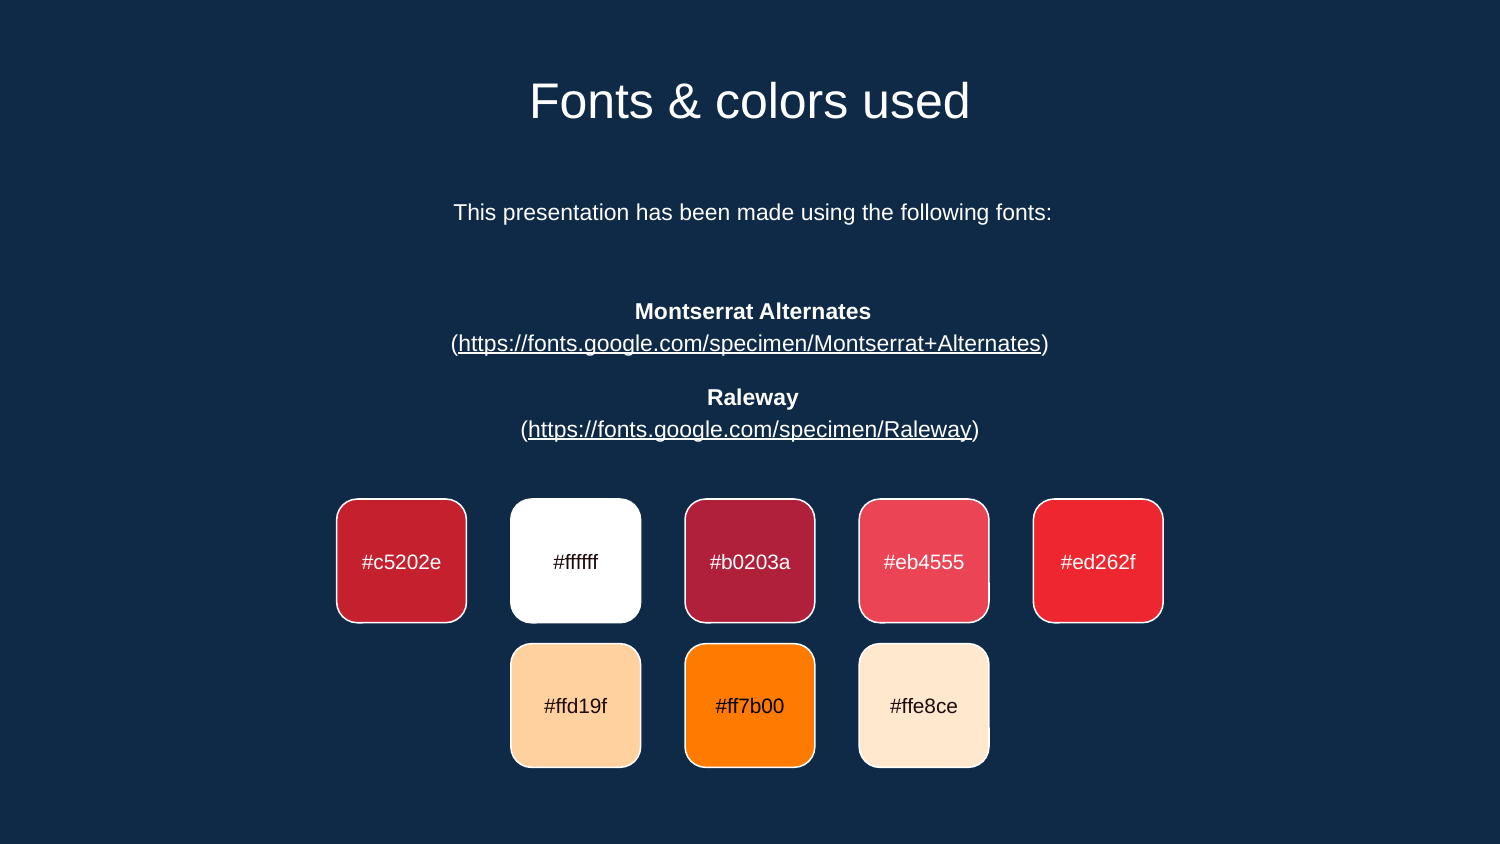

# Fonts & colors used
This presentation has been made using the following fonts:

Montserrat Alternates
(https://fonts.google.com/specimen/Montserrat+Alternates)

Raleway
(https://fonts.google.com/specimen/Raleway)

#c5202e
#ffffff
#b0203a
#eb4555
#ed262f

#ffd19f
#ff7b00
#ffe8ce